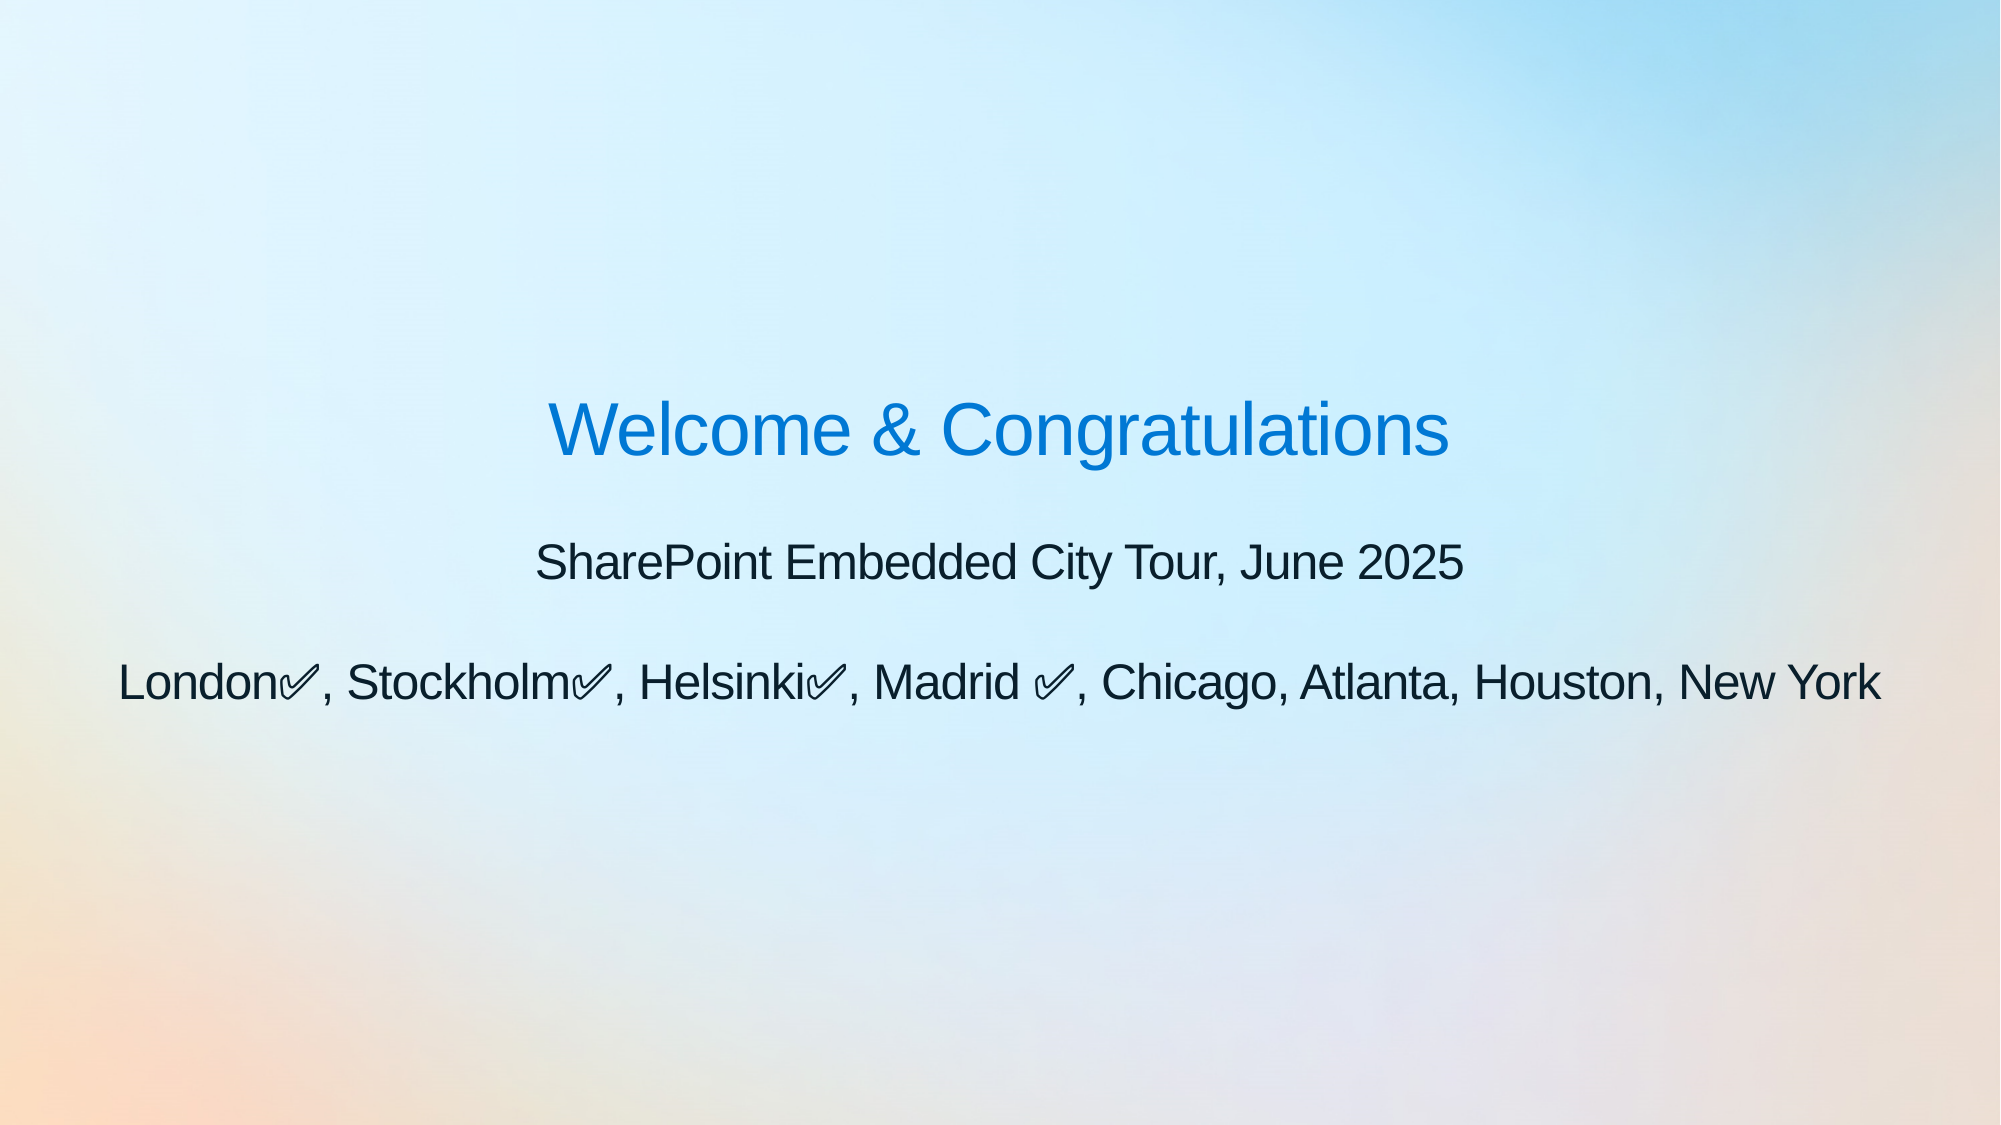

Welcome & Congratulations
SharePoint Embedded City Tour, June 2025
London✅, Stockholm✅, Helsinki✅, Madrid ✅, Chicago, Atlanta, Houston, New York